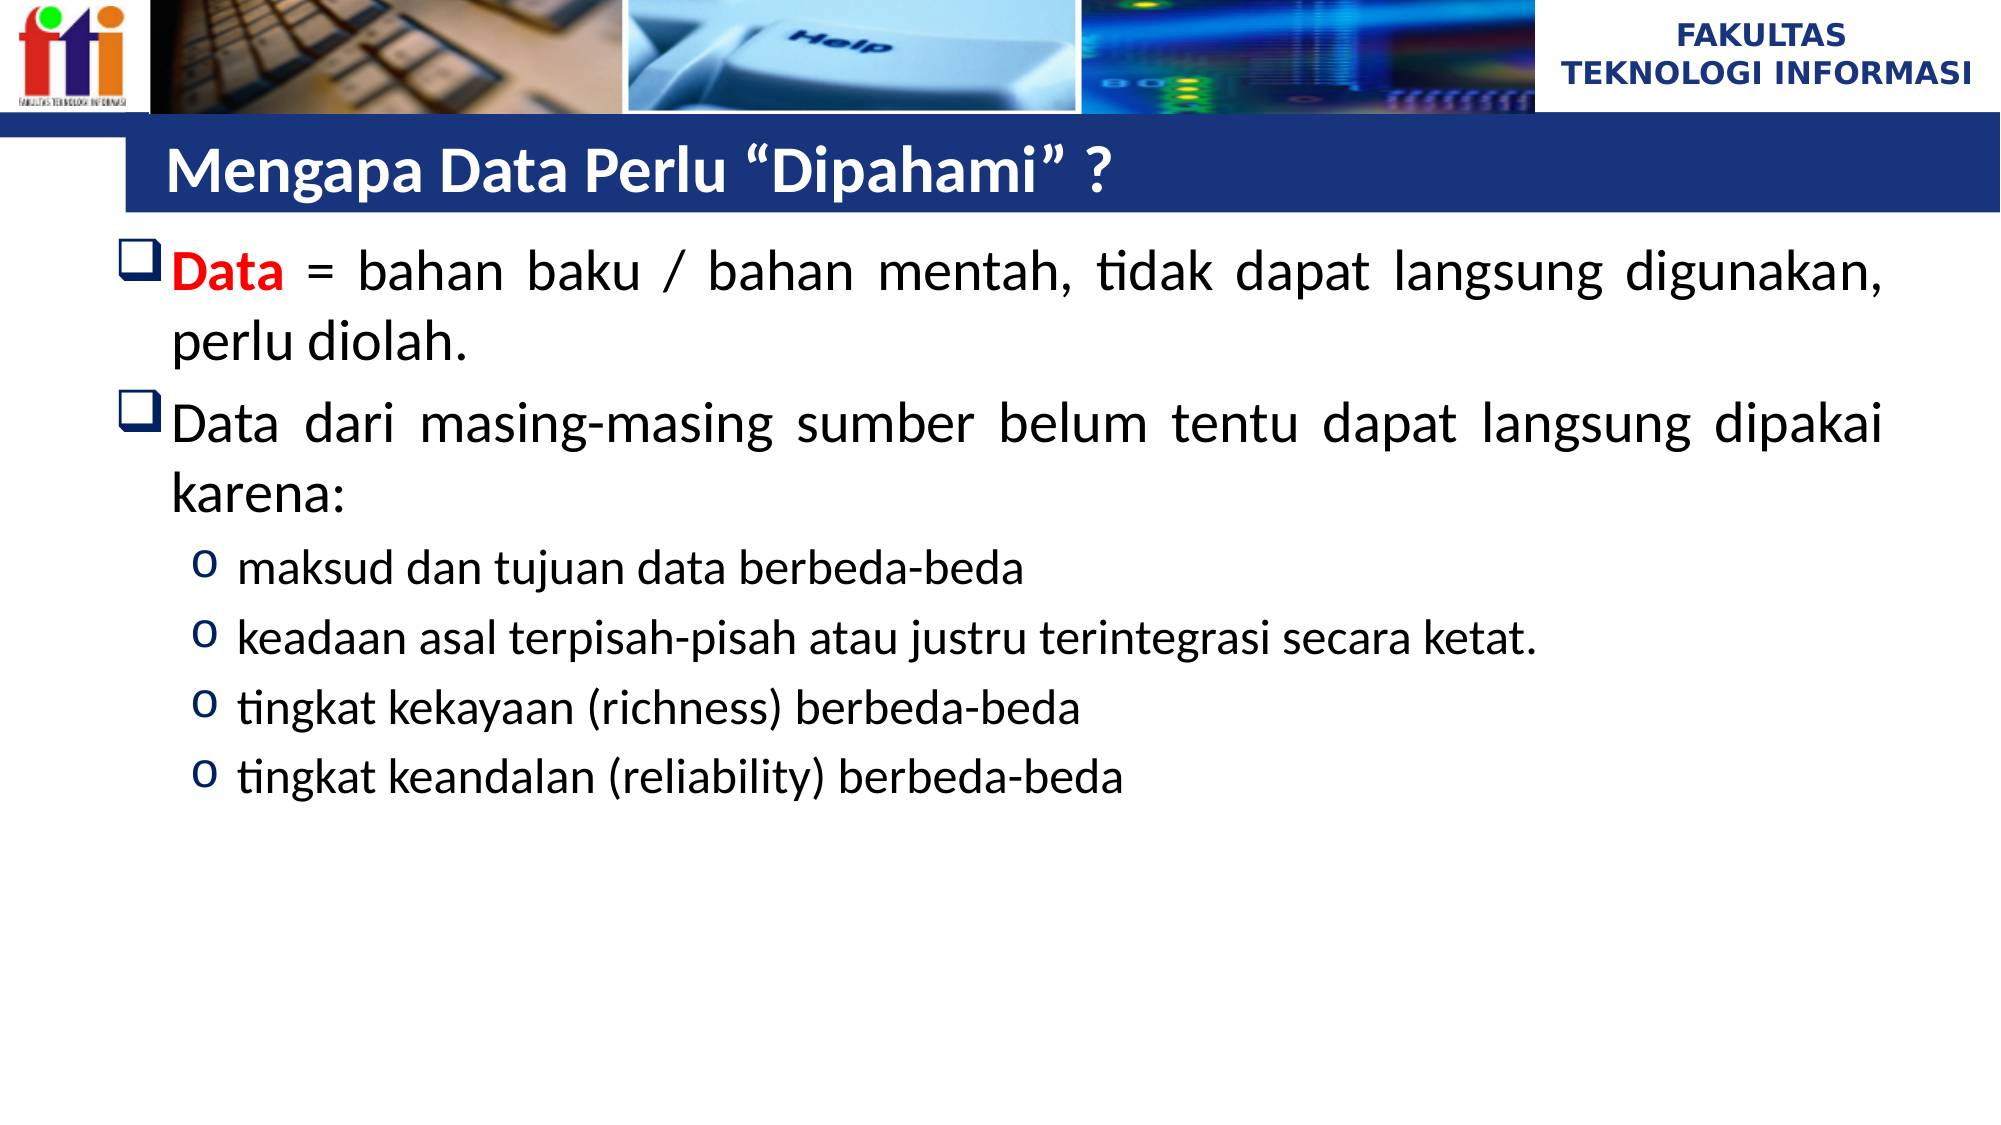

# Mengapa Data Perlu “Dipahami” ?
Data = bahan baku / bahan mentah, tidak dapat langsung digunakan, perlu diolah.
Data dari masing-masing sumber belum tentu dapat langsung dipakai karena:
maksud dan tujuan data berbeda-beda
keadaan asal terpisah-pisah atau justru terintegrasi secara ketat.
tingkat kekayaan (richness) berbeda-beda
tingkat keandalan (reliability) berbeda-beda